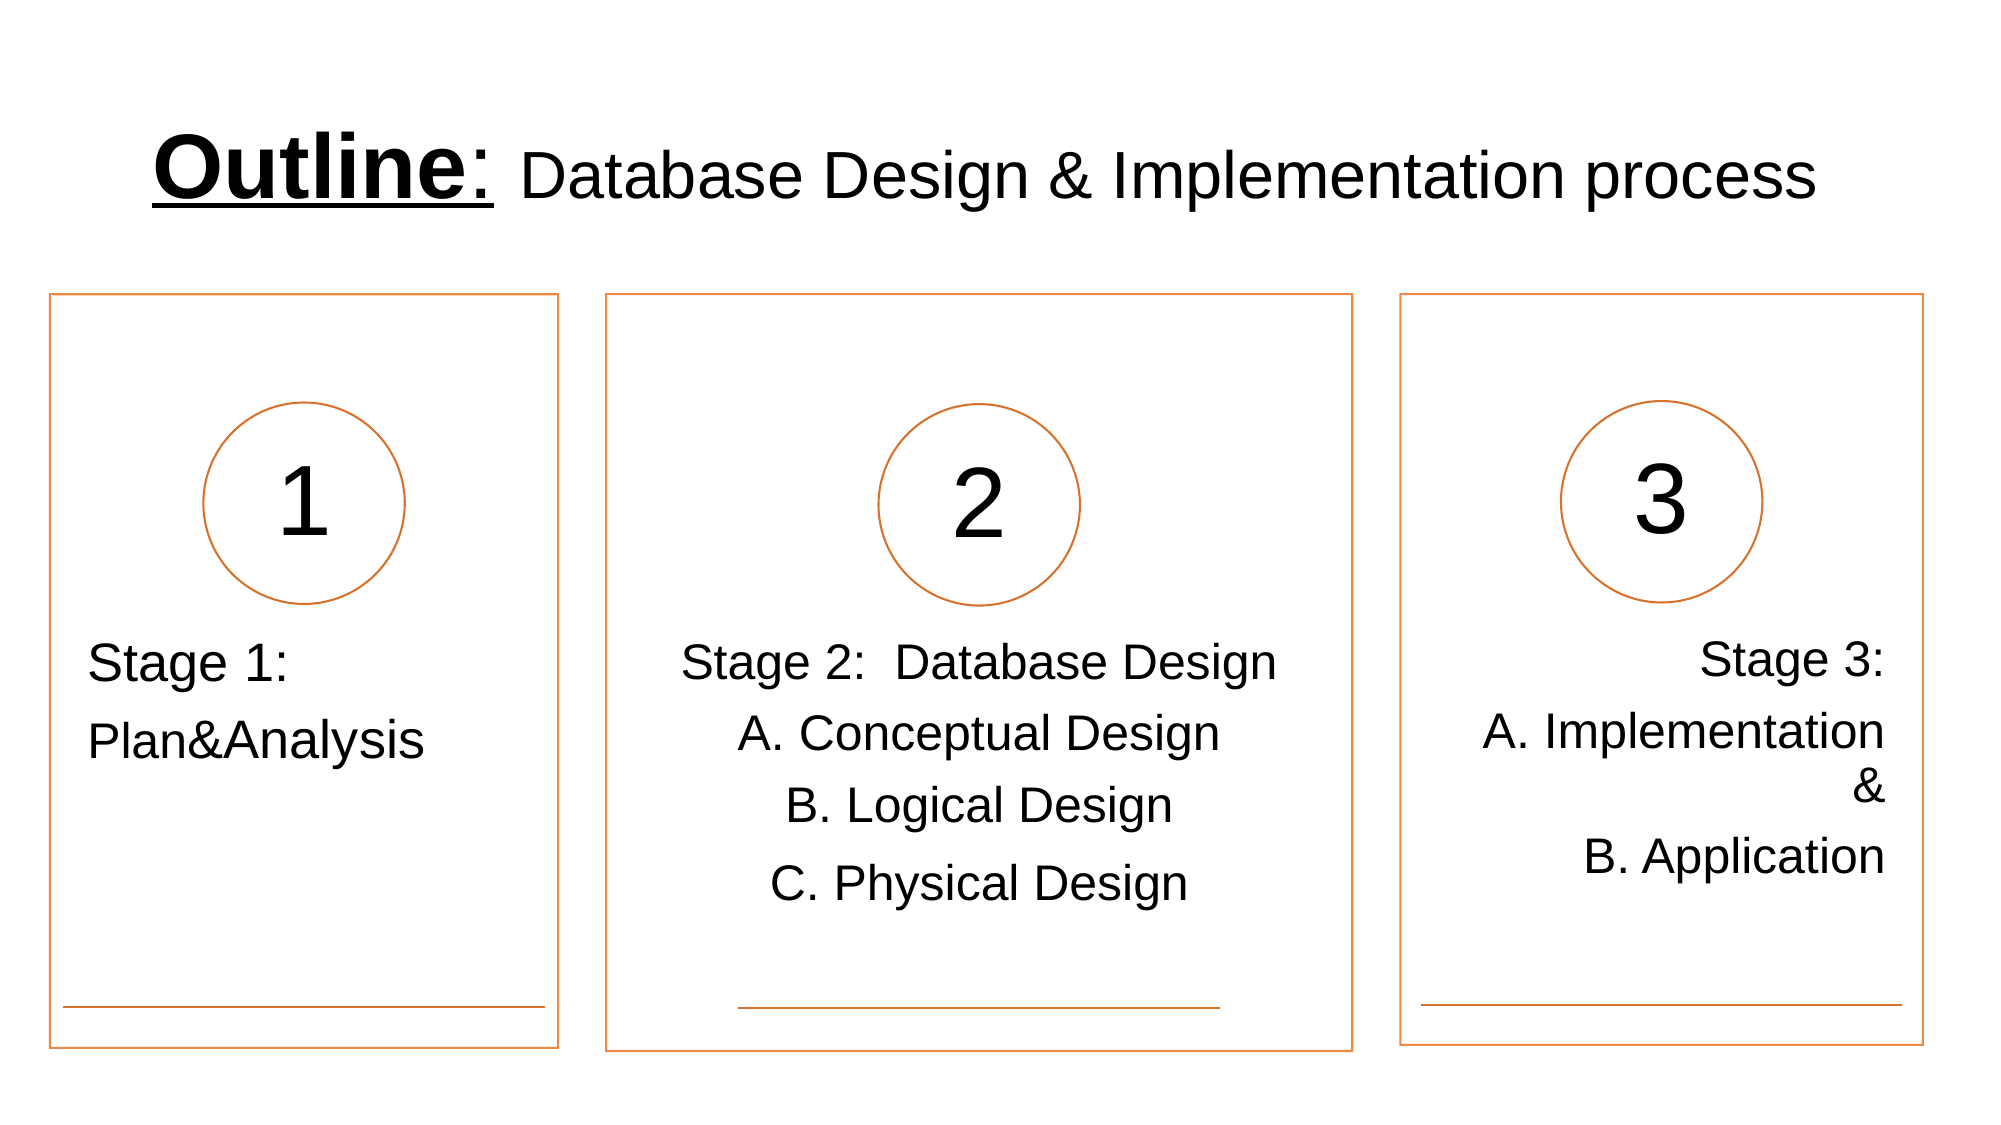

# Outline: Database Design & Implementation process
Stage 1:
Plan&Analysis
1
Stage 2:  Database Design
A. Conceptual Design
B. Logical Design
C. Physical Design
2
Stage 3:
A. Implementation &
B. Application
3